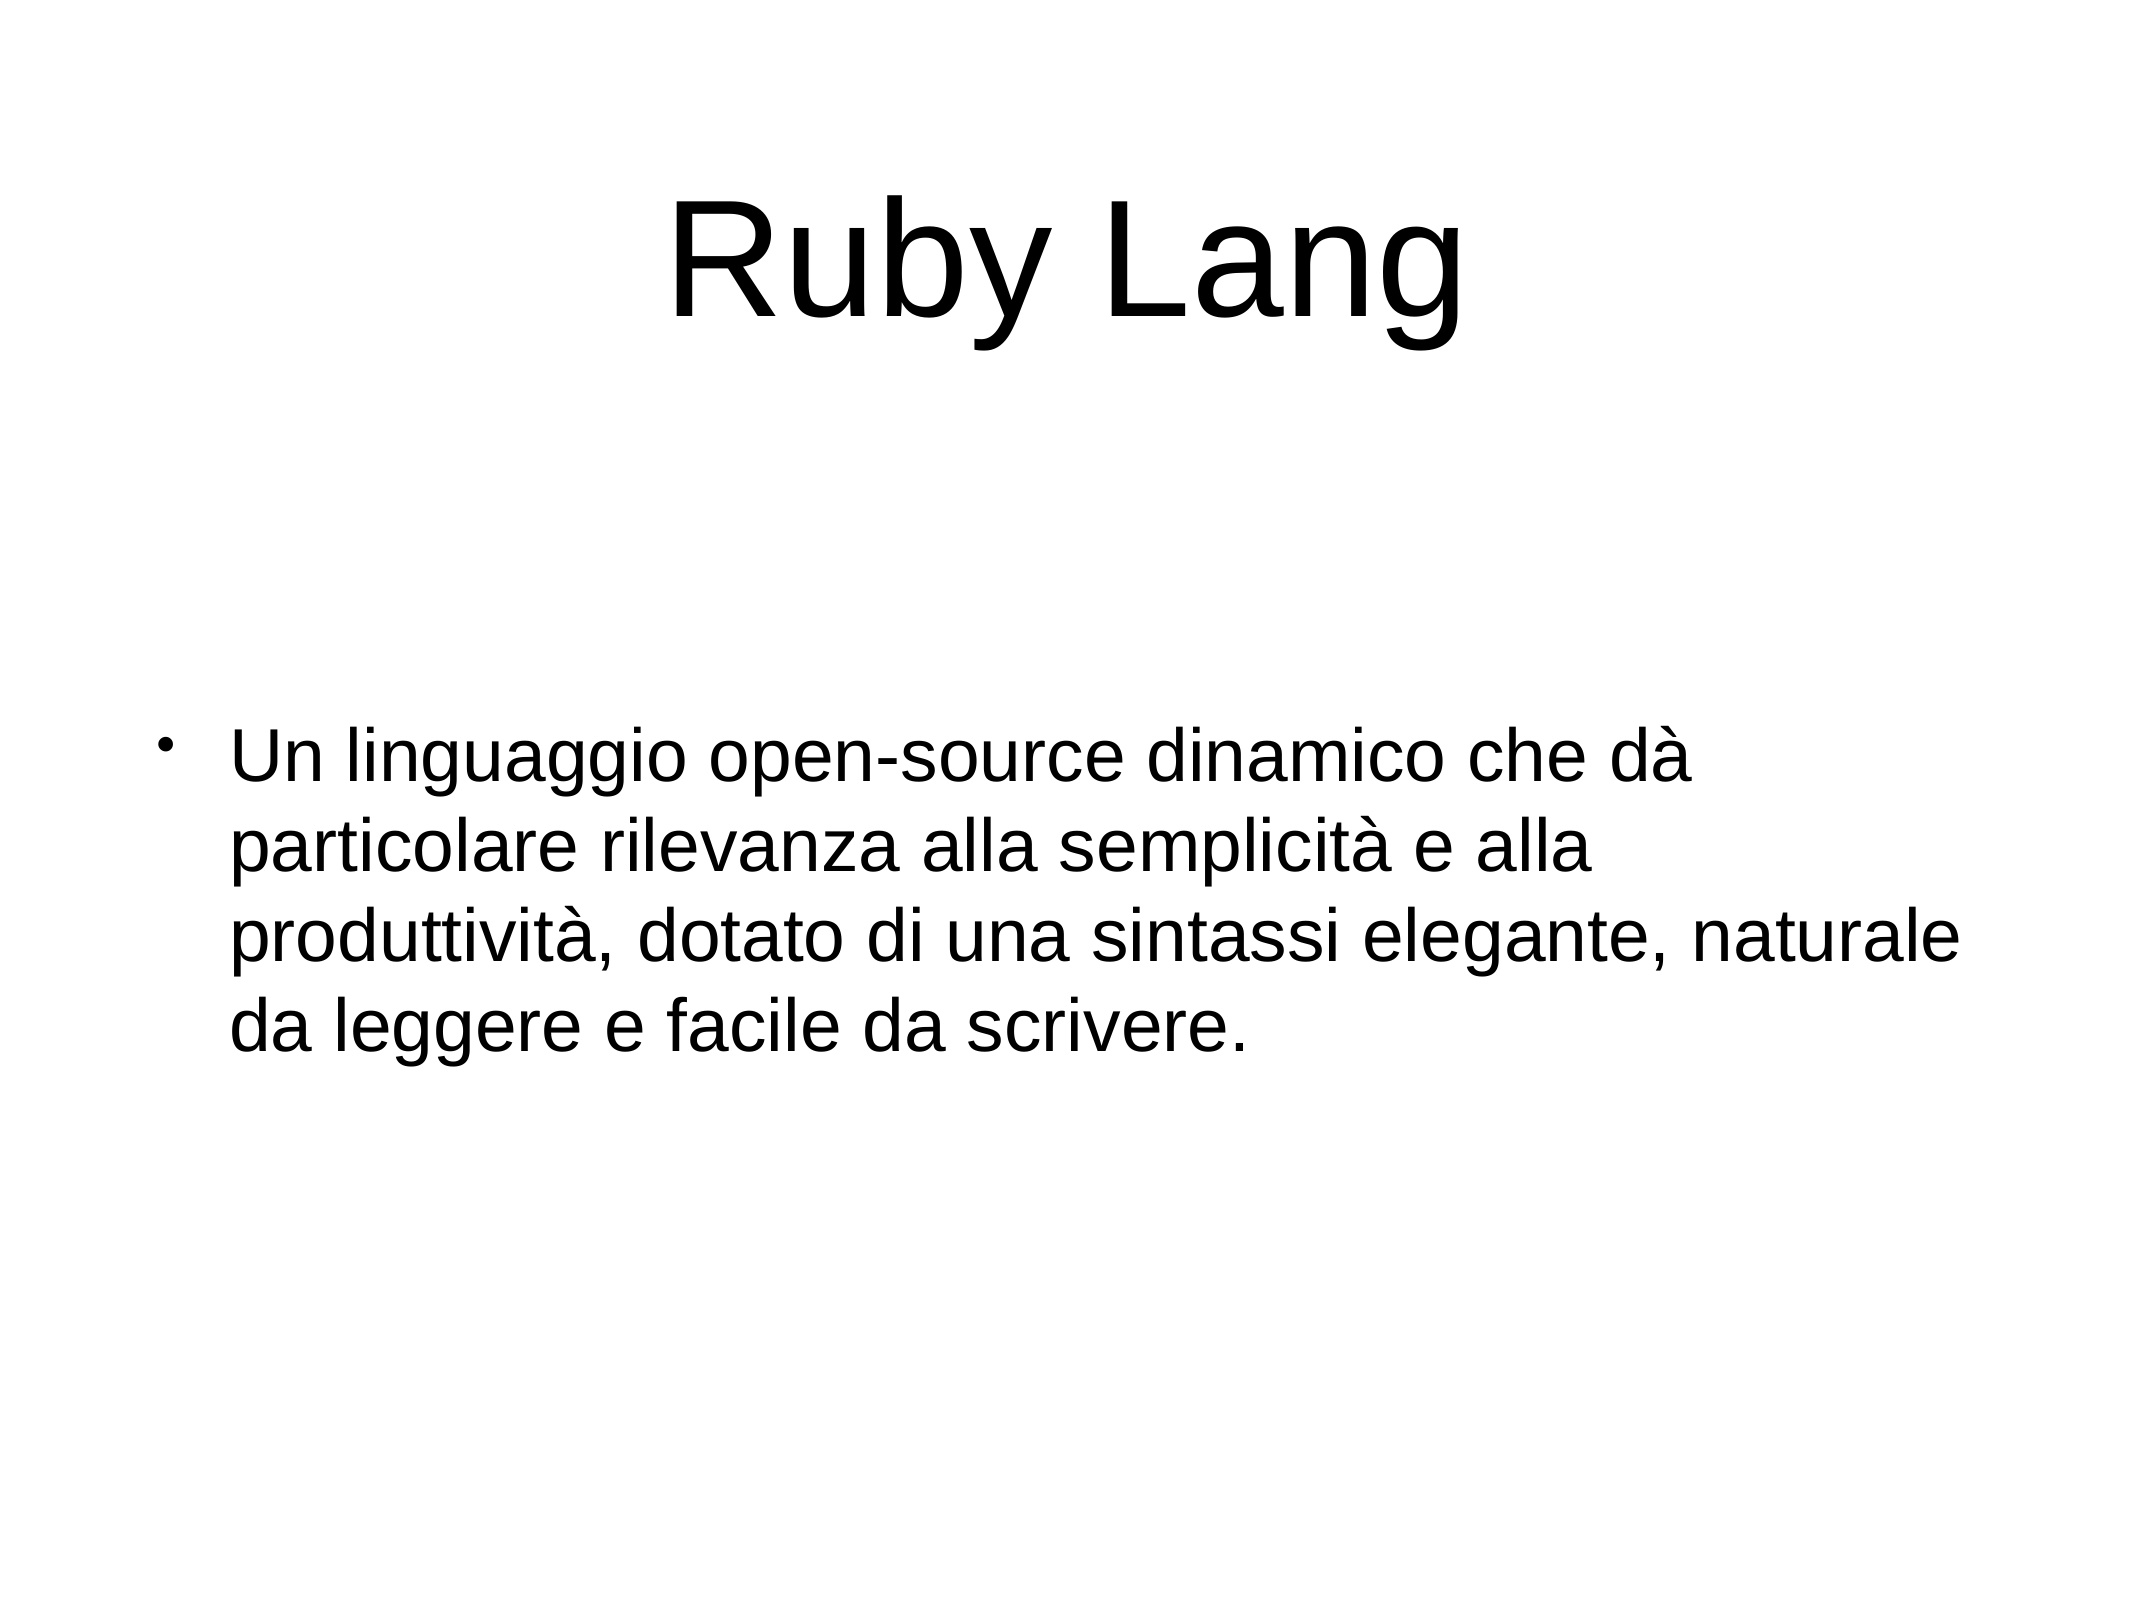

# Ruby Lang
Un linguaggio open-source dinamico che dà particolare rilevanza alla semplicità e alla produttività, dotato di una sintassi elegante, naturale da leggere e facile da scrivere.